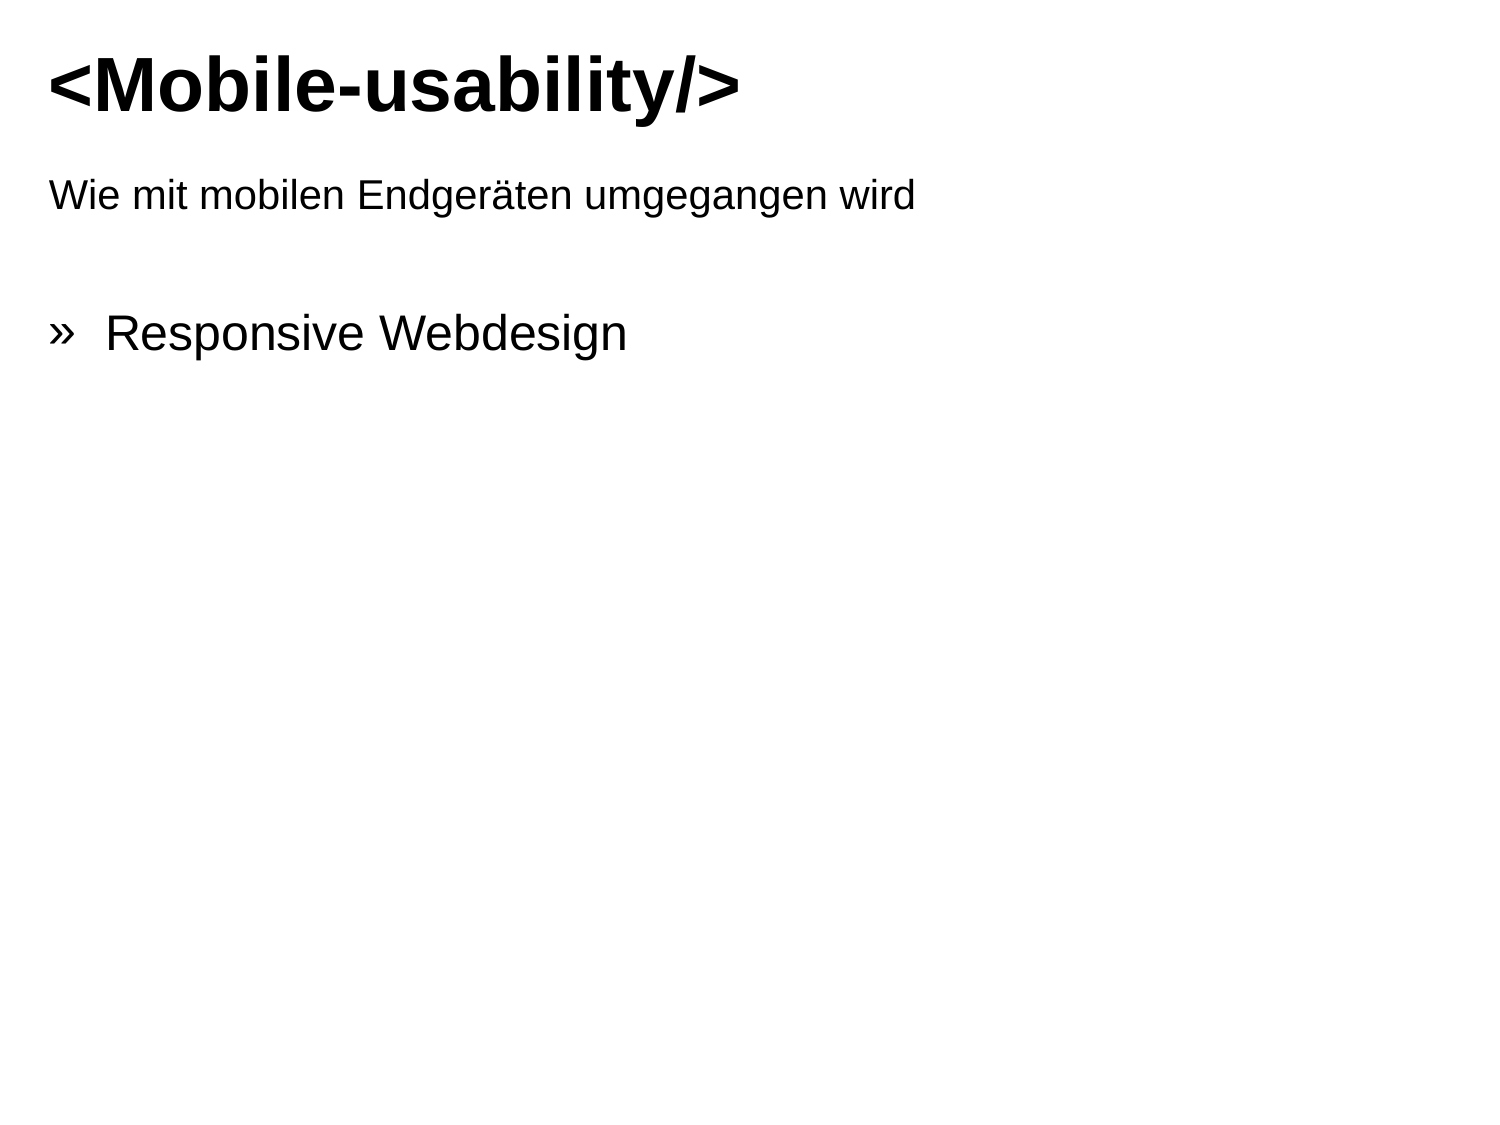

# <Mobile-usability/>
Wie mit mobilen Endgeräten umgegangen wird
Responsive Webdesign